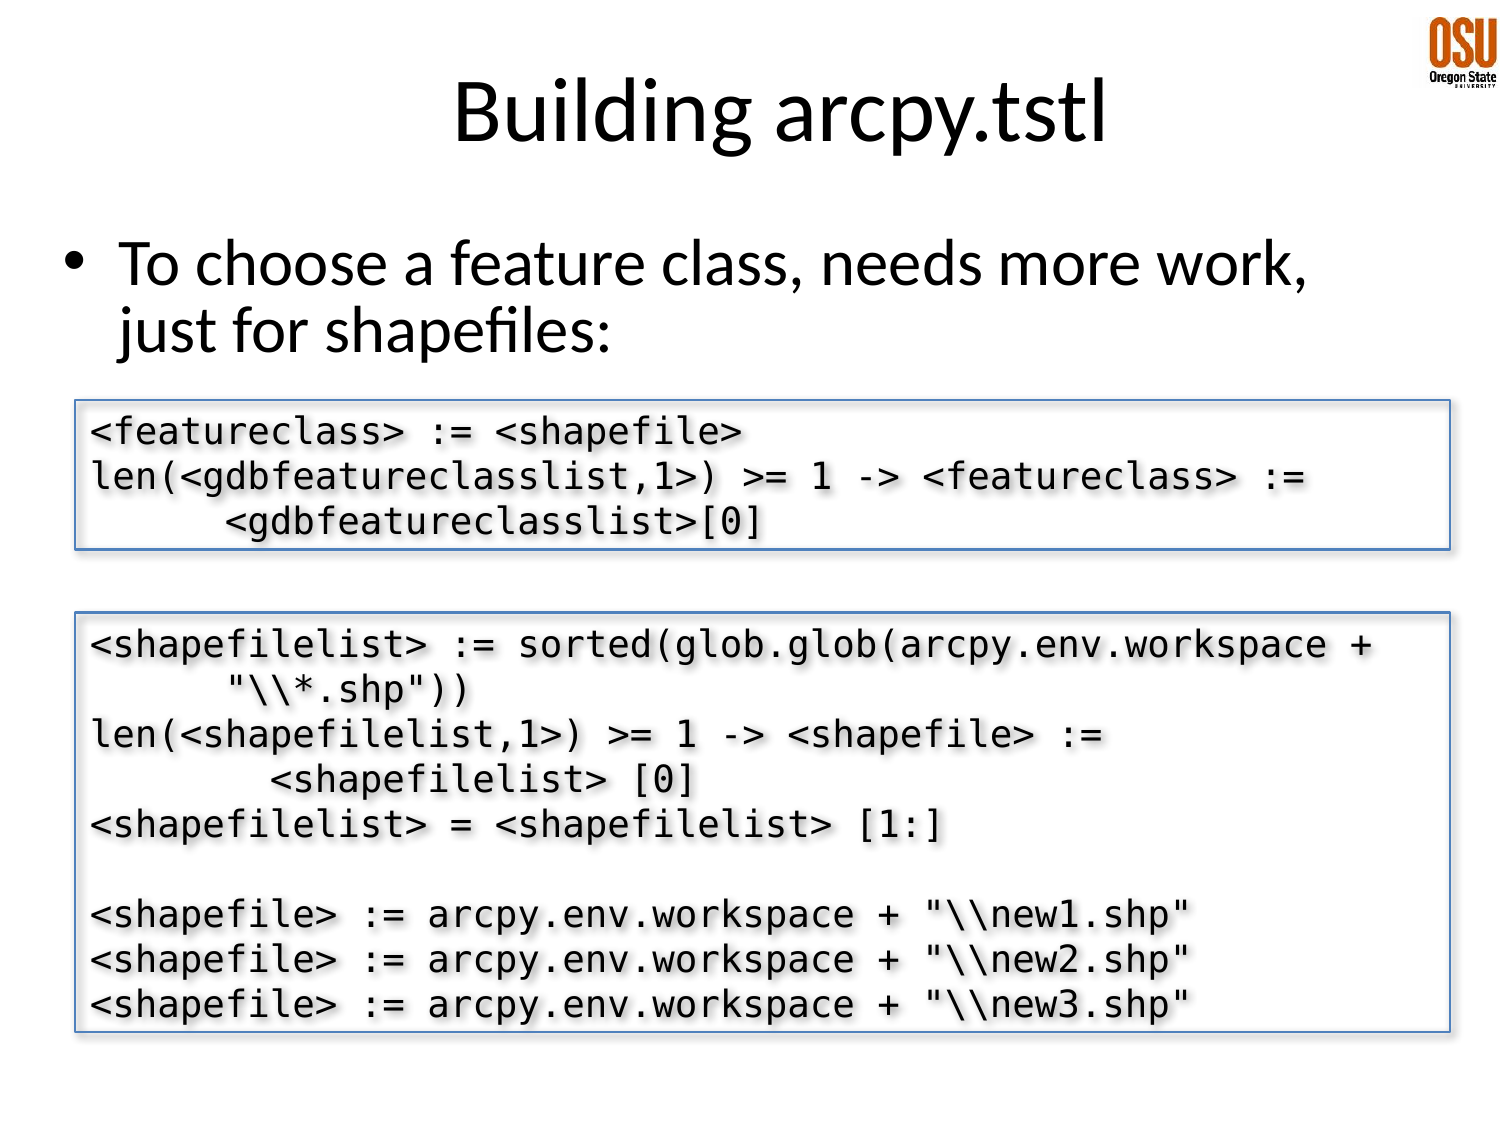

# Building arcpy.tstl
To choose a feature class, needs more work, just for shapefiles:

<featureclass> := <shapefile>
len(<gdbfeatureclasslist,1>) >= 1 -> <featureclass> :=
      <gdbfeatureclasslist>[0]
<shapefilelist> := sorted(glob.glob(arcpy.env.workspace +
      "\\*.shp"))
len(<shapefilelist,1>) >= 1 -> <shapefile> :=
        <shapefilelist> [0]
<shapefilelist> = <shapefilelist> [1:]

<shapefile> := arcpy.env.workspace + "\\new1.shp"
<shapefile> := arcpy.env.workspace + "\\new2.shp"
<shapefile> := arcpy.env.workspace + "\\new3.shp"